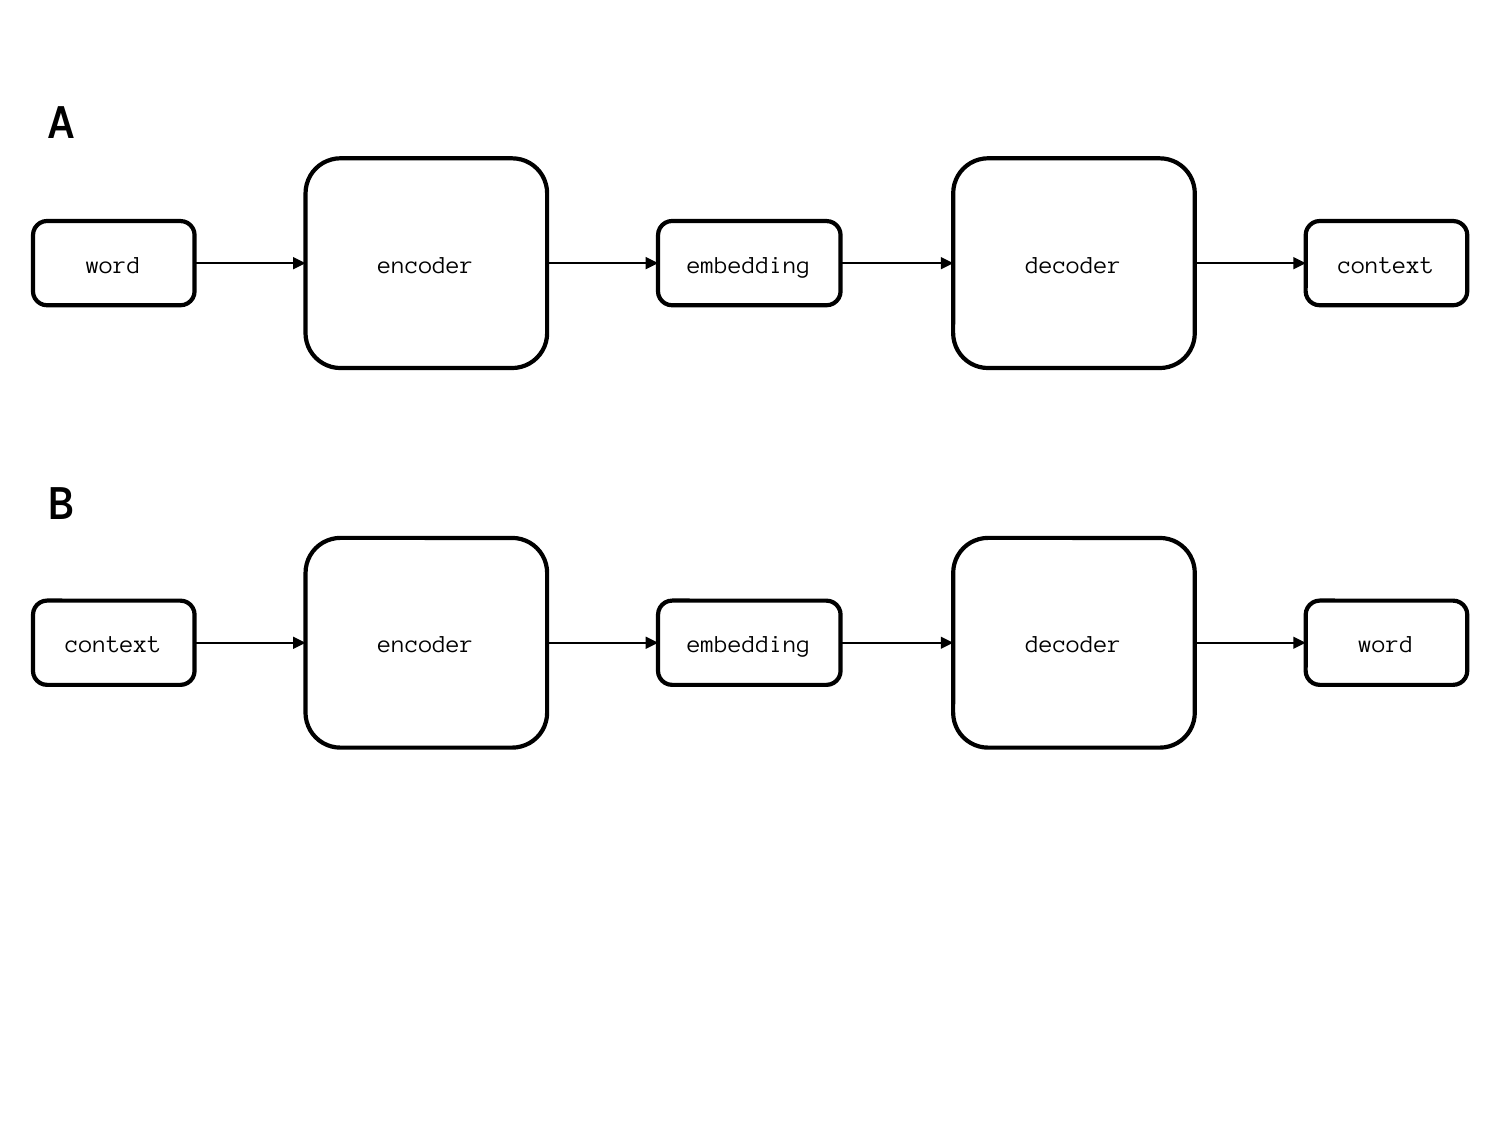

A
encoder
decoder
word
embedding
context
B
encoder
decoder
context
embedding
word